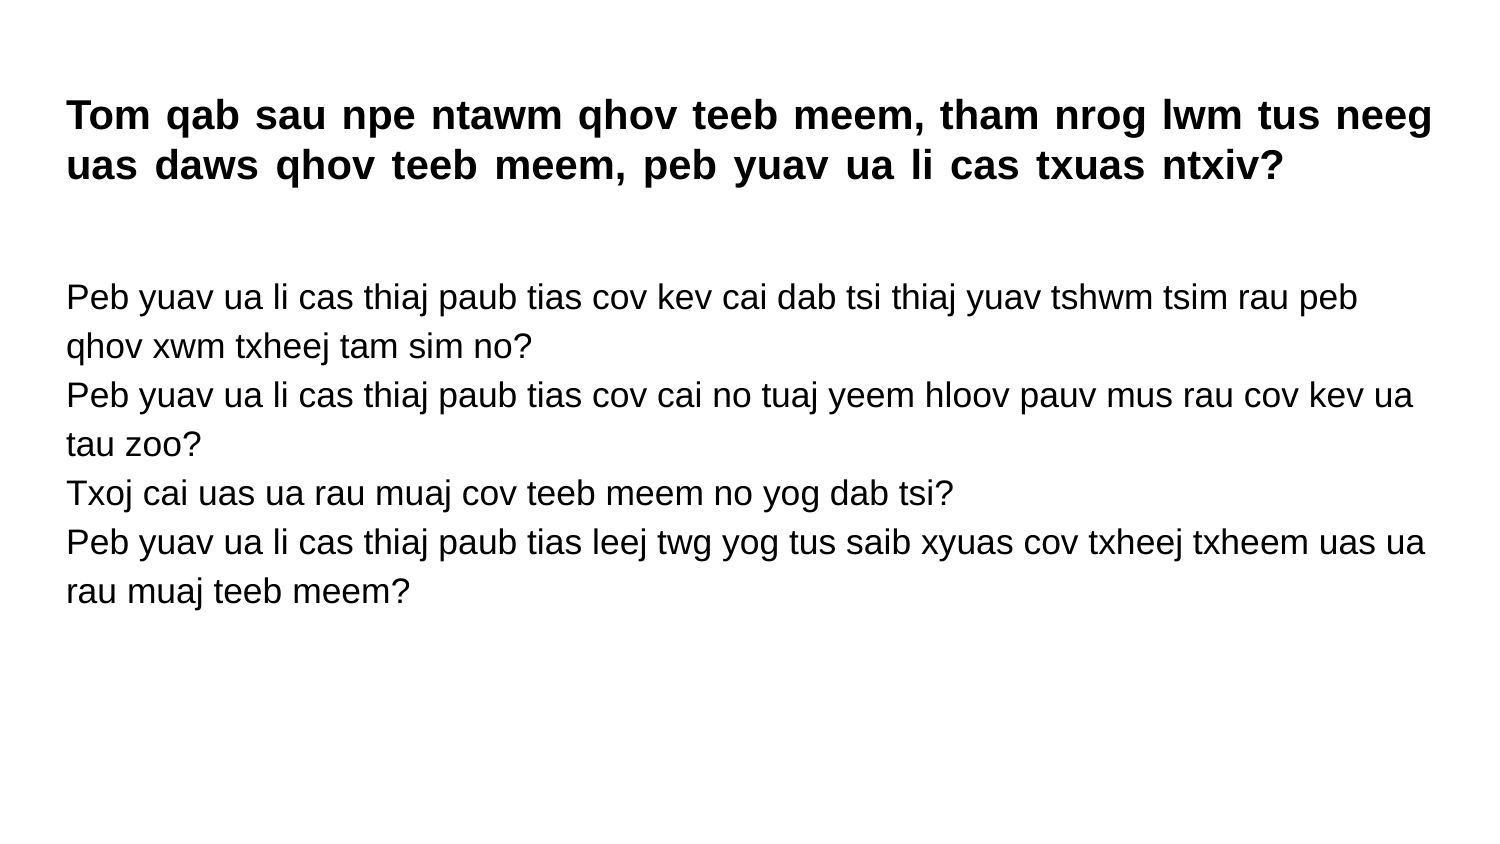

# Tom qab sau npe ntawm qhov teeb meem, tham nrog lwm tus neeg uas daws qhov teeb meem, peb yuav ua li cas txuas ntxiv?naming the problem, talking to others who also deal with the problem, what do we do next?
Peb yuav ua li cas thiaj paub tias cov kev cai dab tsi thiaj yuav tshwm tsim rau peb qhov xwm txheej tam sim no?
Peb yuav ua li cas thiaj paub tias cov cai no tuaj yeem hloov pauv mus rau cov kev ua tau zoo?
Txoj cai uas ua rau muaj cov teeb meem no yog dab tsi?
Peb yuav ua li cas thiaj paub tias leej twg yog tus saib xyuas cov txheej txheem uas ua rau muaj teeb meem?